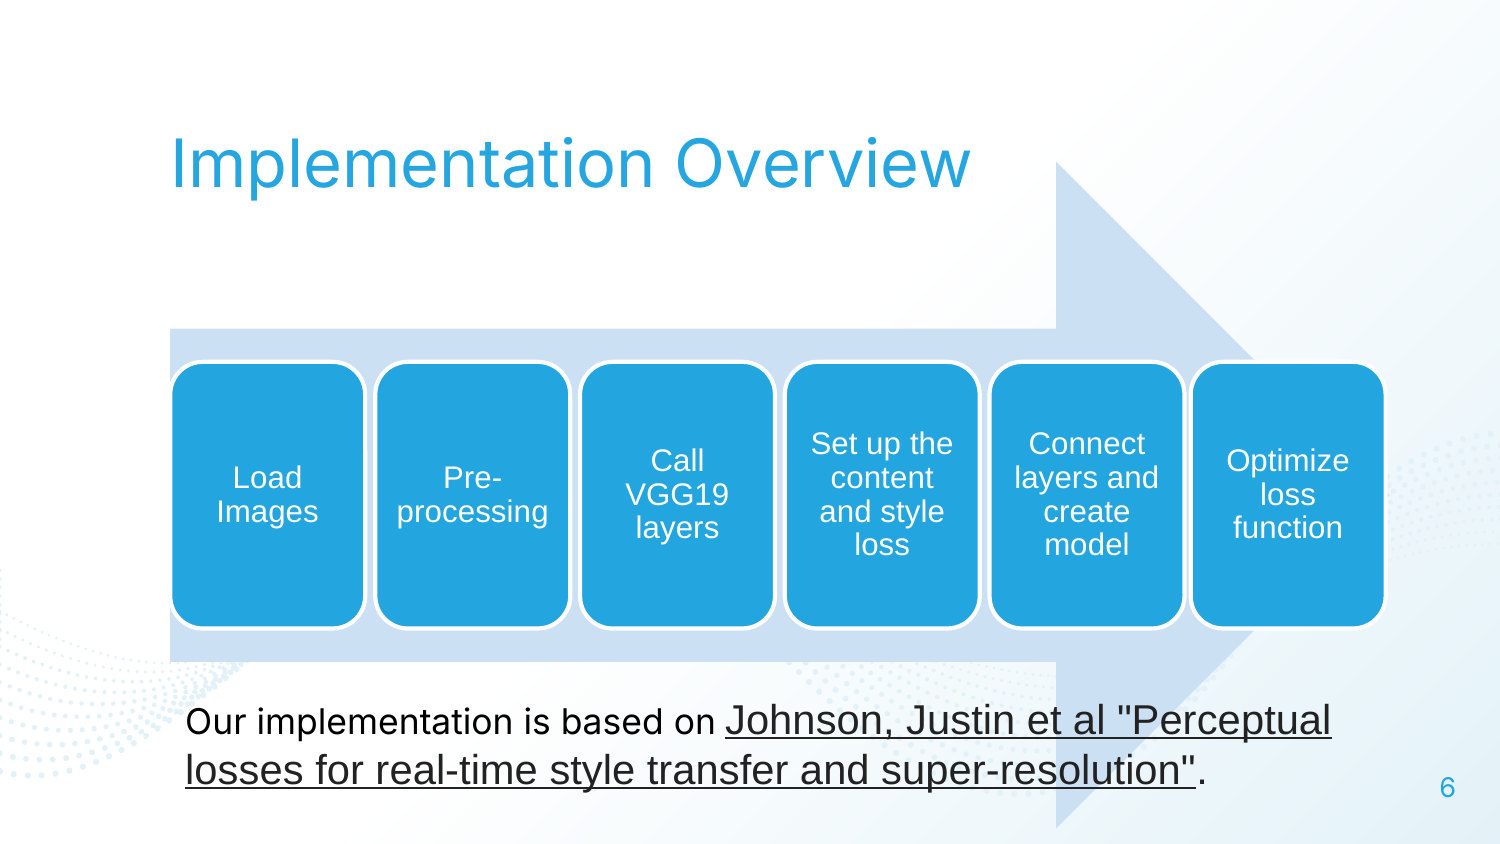

# Implementation Overview

Load Images
Pre-processing
Call VGG19 layers
Set up the content and style loss
Connect layers and create model
Optimize loss function

Our implementation is based on Johnson, Justin et al "Perceptual losses for real-time style transfer and super-resolution".
6